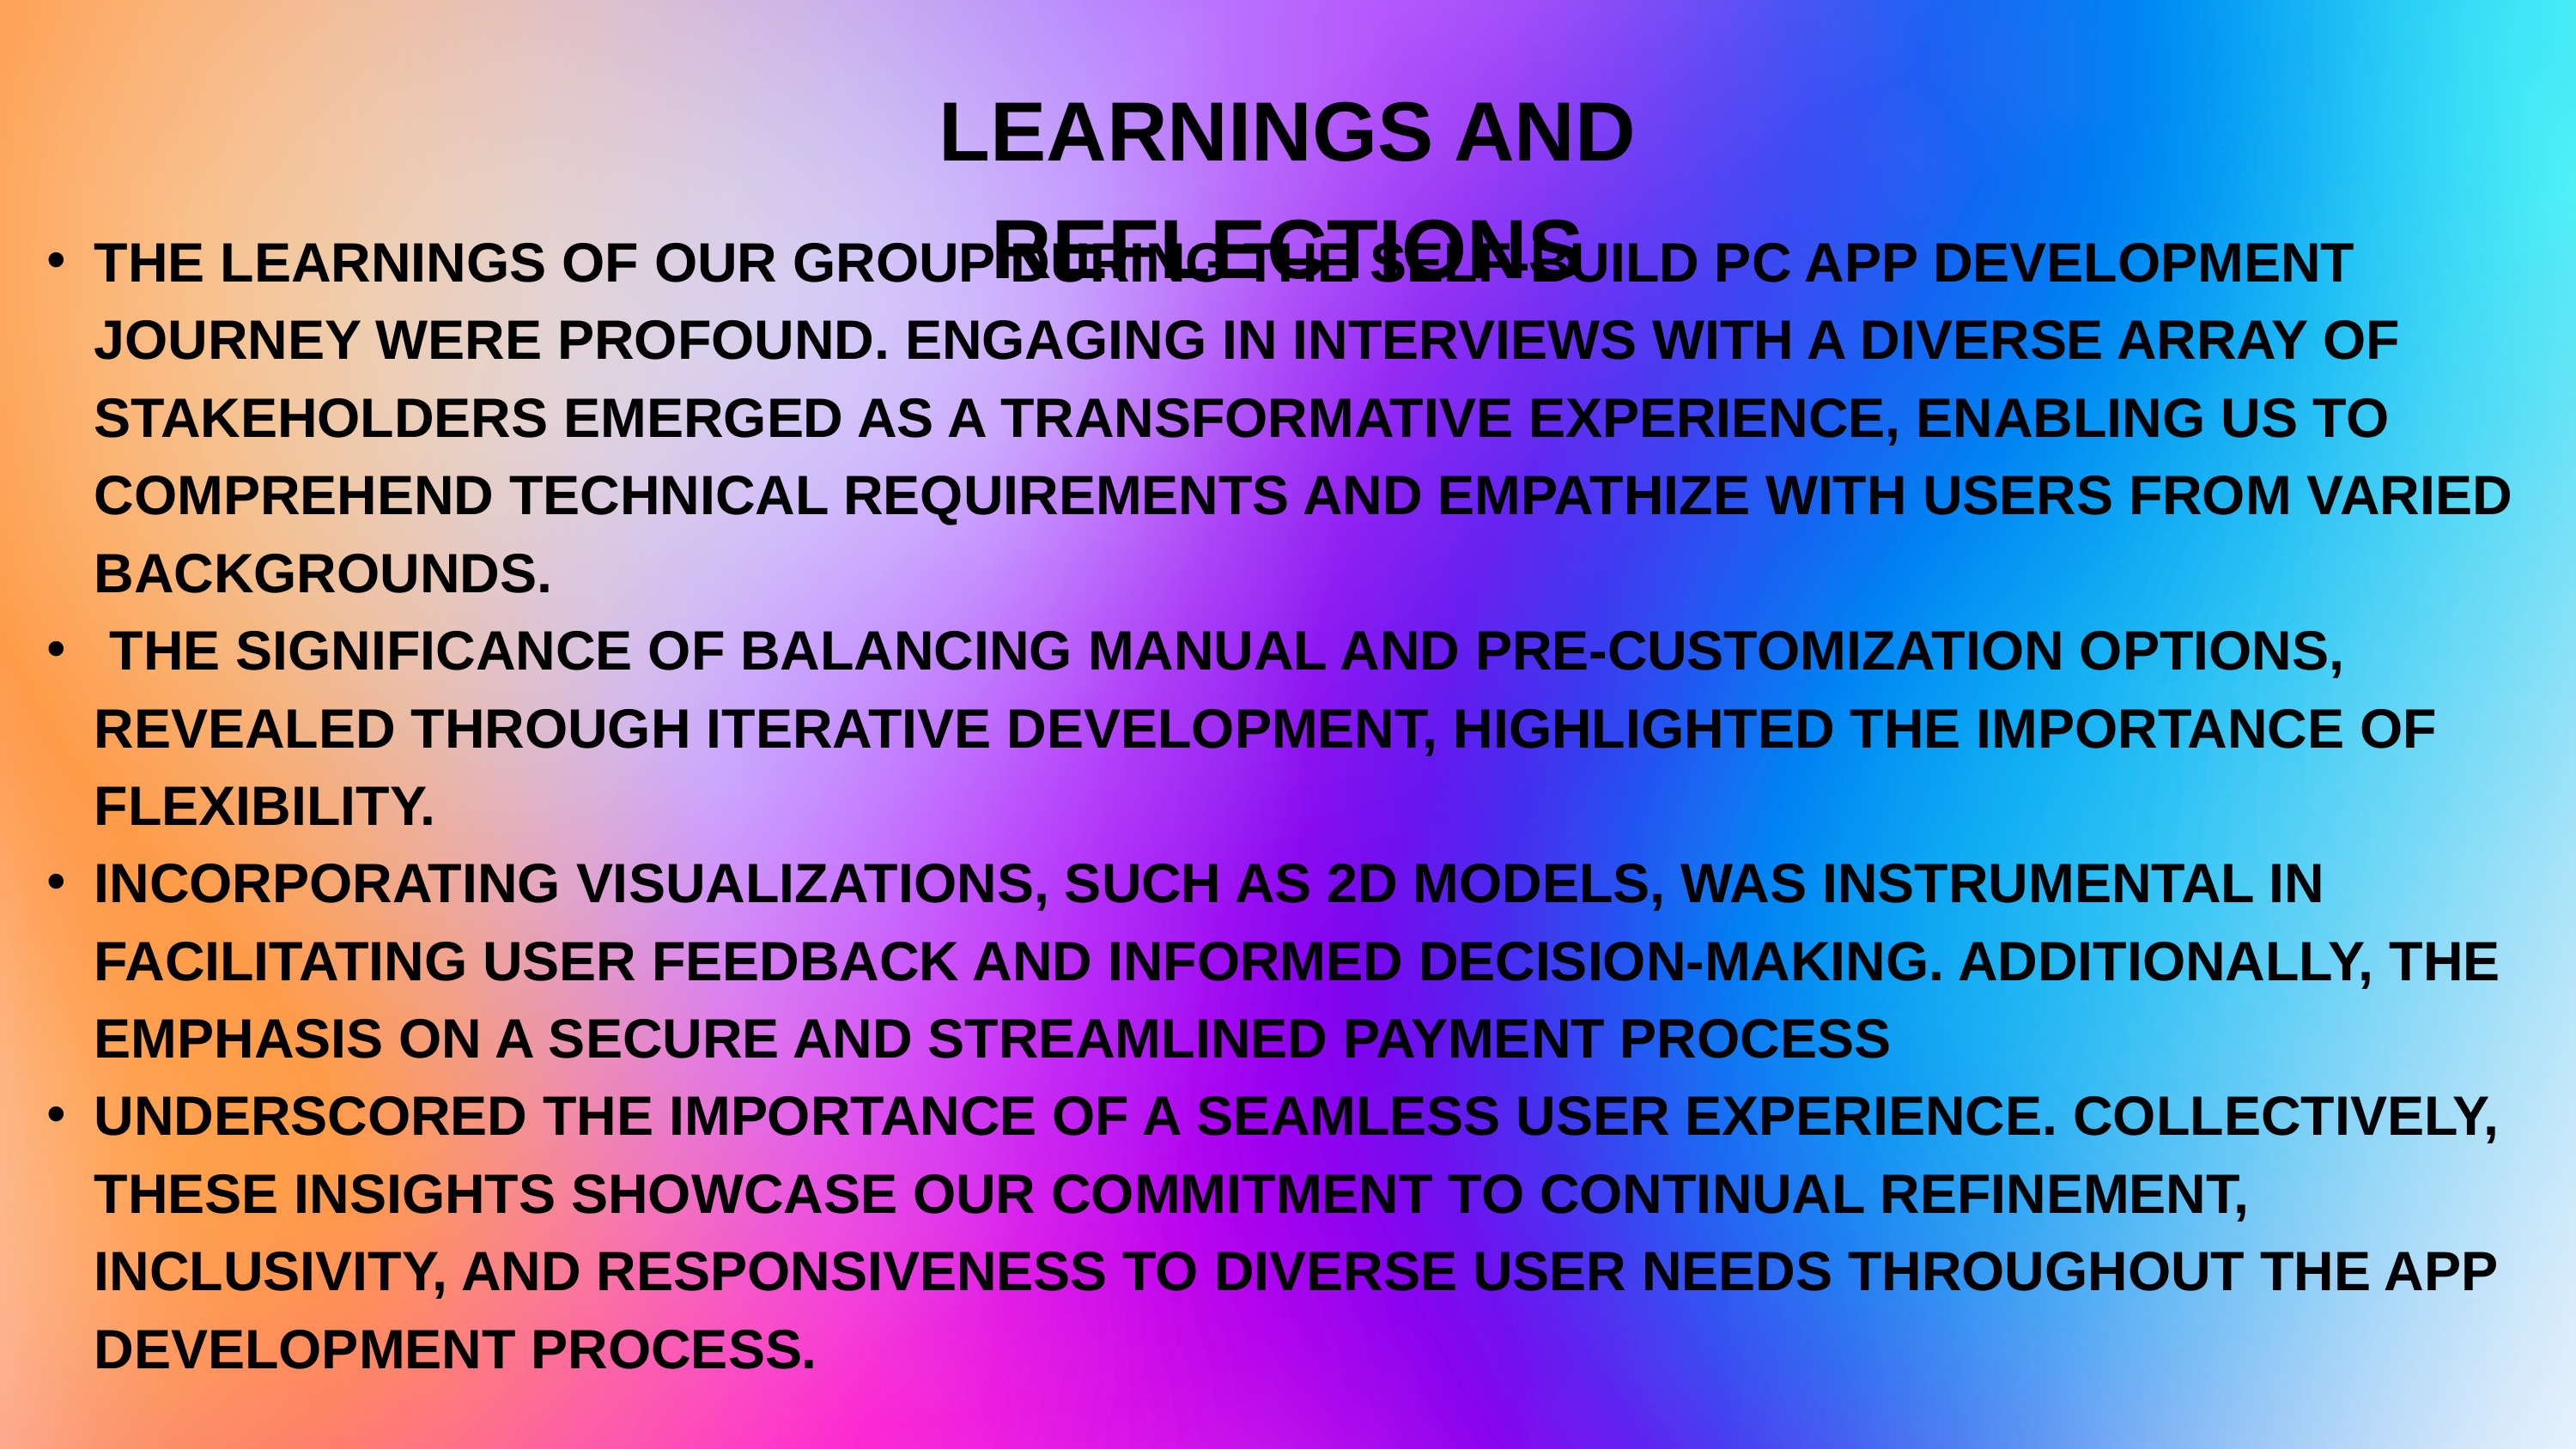

LEARNINGS AND REFLECTIONS
THE LEARNINGS OF OUR GROUP DURING THE SELF-BUILD PC APP DEVELOPMENT JOURNEY WERE PROFOUND. ENGAGING IN INTERVIEWS WITH A DIVERSE ARRAY OF STAKEHOLDERS EMERGED AS A TRANSFORMATIVE EXPERIENCE, ENABLING US TO COMPREHEND TECHNICAL REQUIREMENTS AND EMPATHIZE WITH USERS FROM VARIED BACKGROUNDS.
 THE SIGNIFICANCE OF BALANCING MANUAL AND PRE-CUSTOMIZATION OPTIONS, REVEALED THROUGH ITERATIVE DEVELOPMENT, HIGHLIGHTED THE IMPORTANCE OF FLEXIBILITY.
INCORPORATING VISUALIZATIONS, SUCH AS 2D MODELS, WAS INSTRUMENTAL IN FACILITATING USER FEEDBACK AND INFORMED DECISION-MAKING. ADDITIONALLY, THE EMPHASIS ON A SECURE AND STREAMLINED PAYMENT PROCESS
UNDERSCORED THE IMPORTANCE OF A SEAMLESS USER EXPERIENCE. COLLECTIVELY, THESE INSIGHTS SHOWCASE OUR COMMITMENT TO CONTINUAL REFINEMENT, INCLUSIVITY, AND RESPONSIVENESS TO DIVERSE USER NEEDS THROUGHOUT THE APP DEVELOPMENT PROCESS.